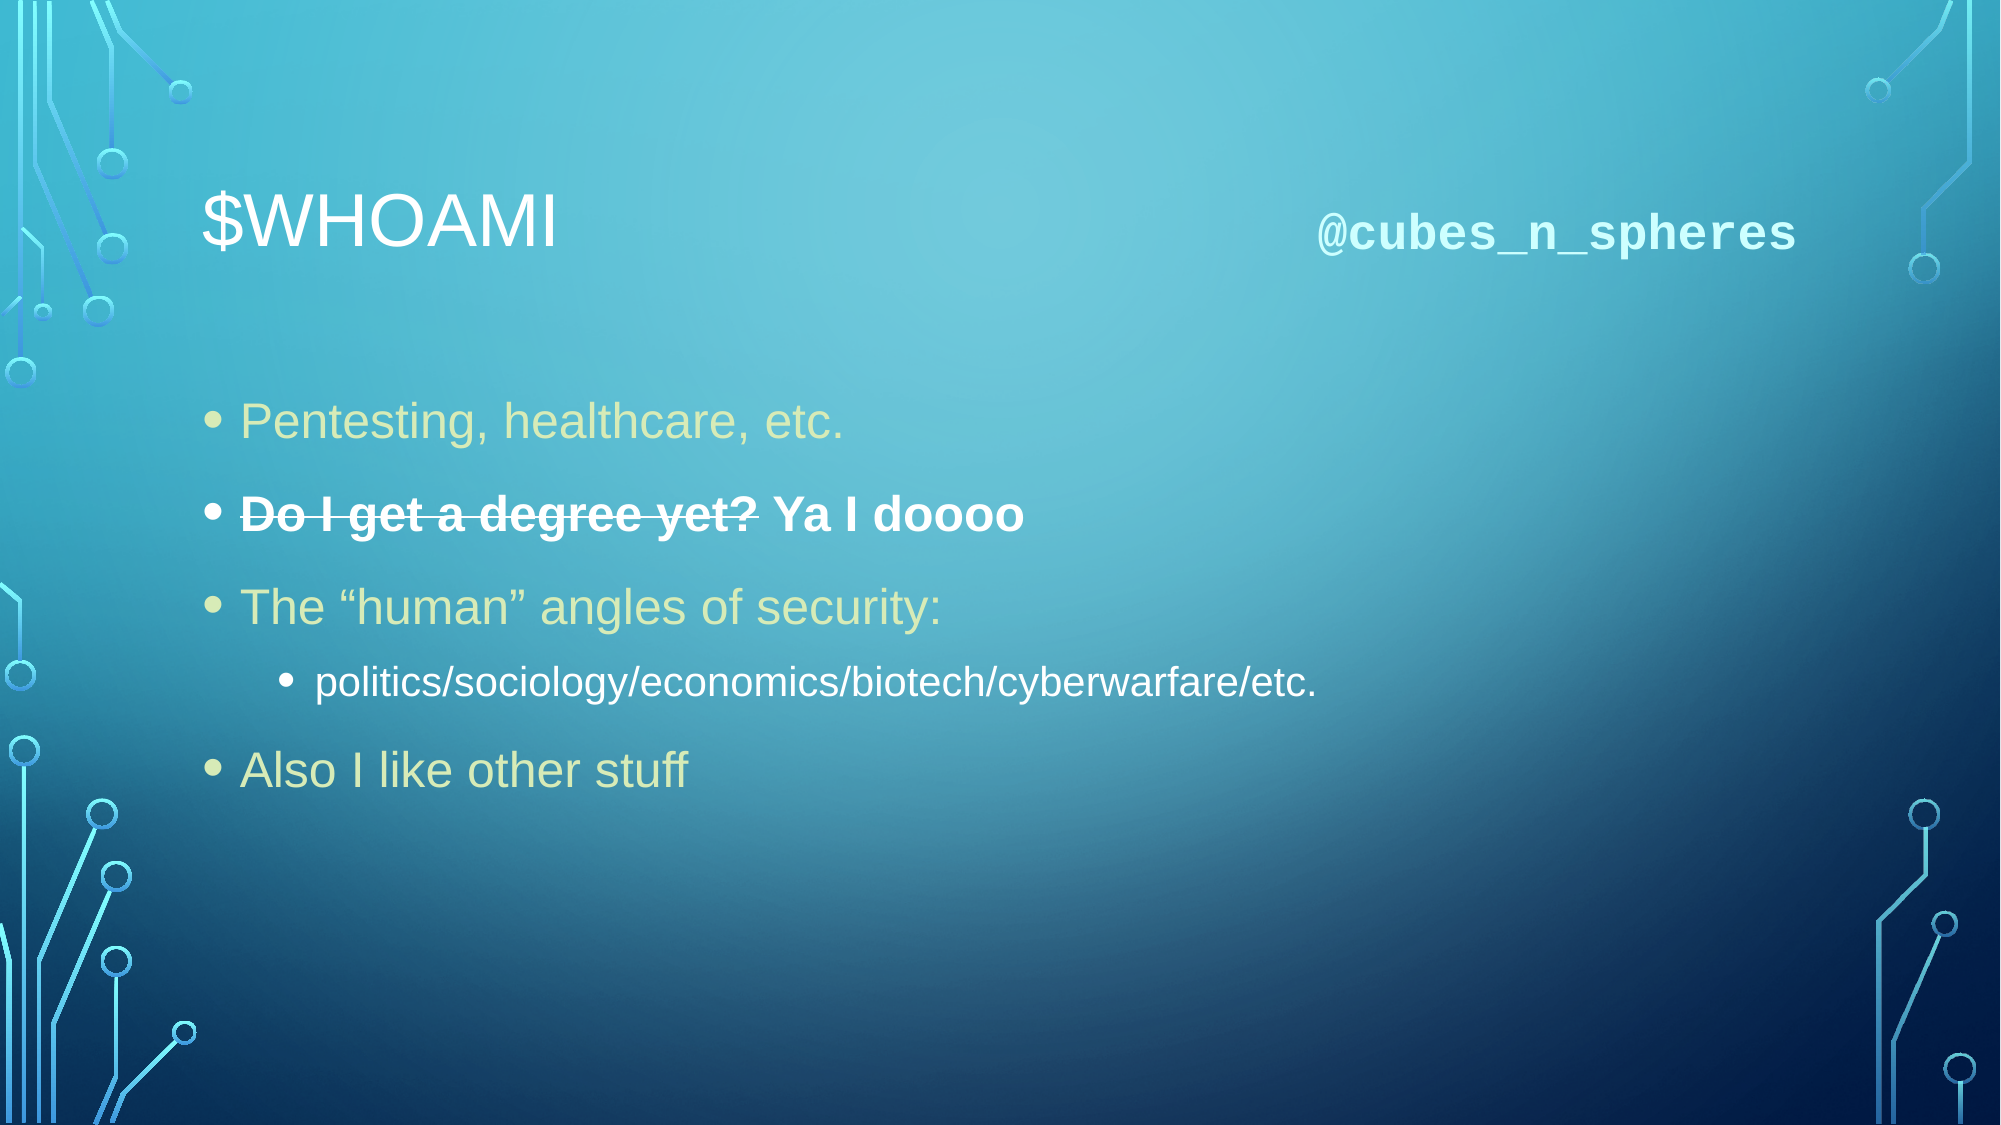

# $whoami
@cubes_n_spheres
Pentesting, healthcare, etc.
Do I get a degree yet? Ya I doooo
The “human” angles of security:
politics/sociology/economics/biotech/cyberwarfare/etc.
Also I like other stuff